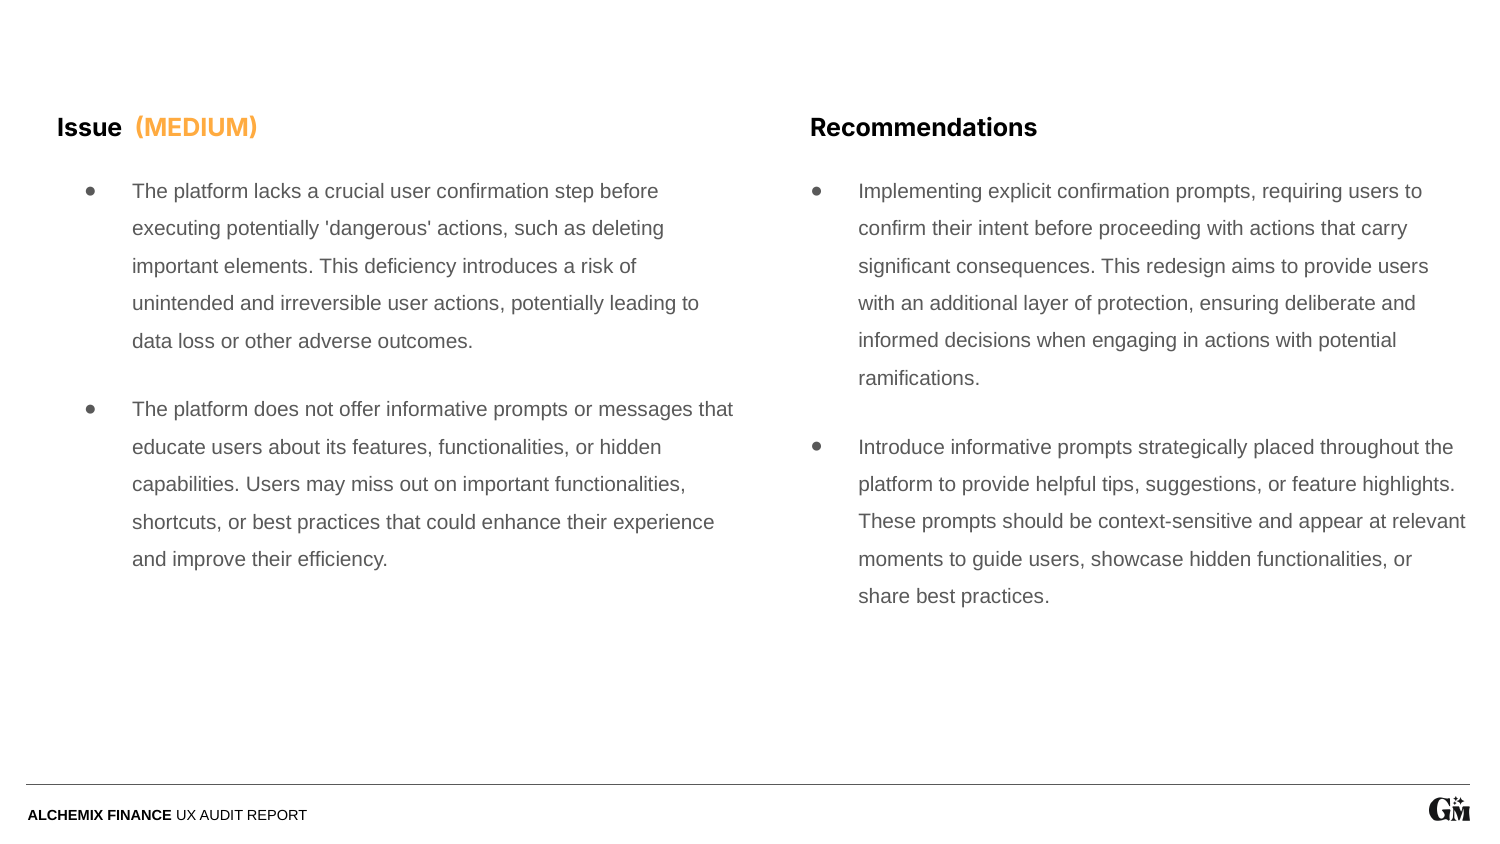

Issue  (MEDIUM)
Recommendations
Implementing explicit confirmation prompts, requiring users to confirm their intent before proceeding with actions that carry significant consequences. This redesign aims to provide users with an additional layer of protection, ensuring deliberate and informed decisions when engaging in actions with potential ramifications.
Introduce informative prompts strategically placed throughout the platform to provide helpful tips, suggestions, or feature highlights. These prompts should be context-sensitive and appear at relevant moments to guide users, showcase hidden functionalities, or share best practices.

The platform lacks a crucial user confirmation step before executing potentially 'dangerous' actions, such as deleting important elements. This deficiency introduces a risk of unintended and irreversible user actions, potentially leading to data loss or other adverse outcomes.
The platform does not offer informative prompts or messages that educate users about its features, functionalities, or hidden capabilities. Users may miss out on important functionalities, shortcuts, or best practices that could enhance their experience and improve their efficiency.